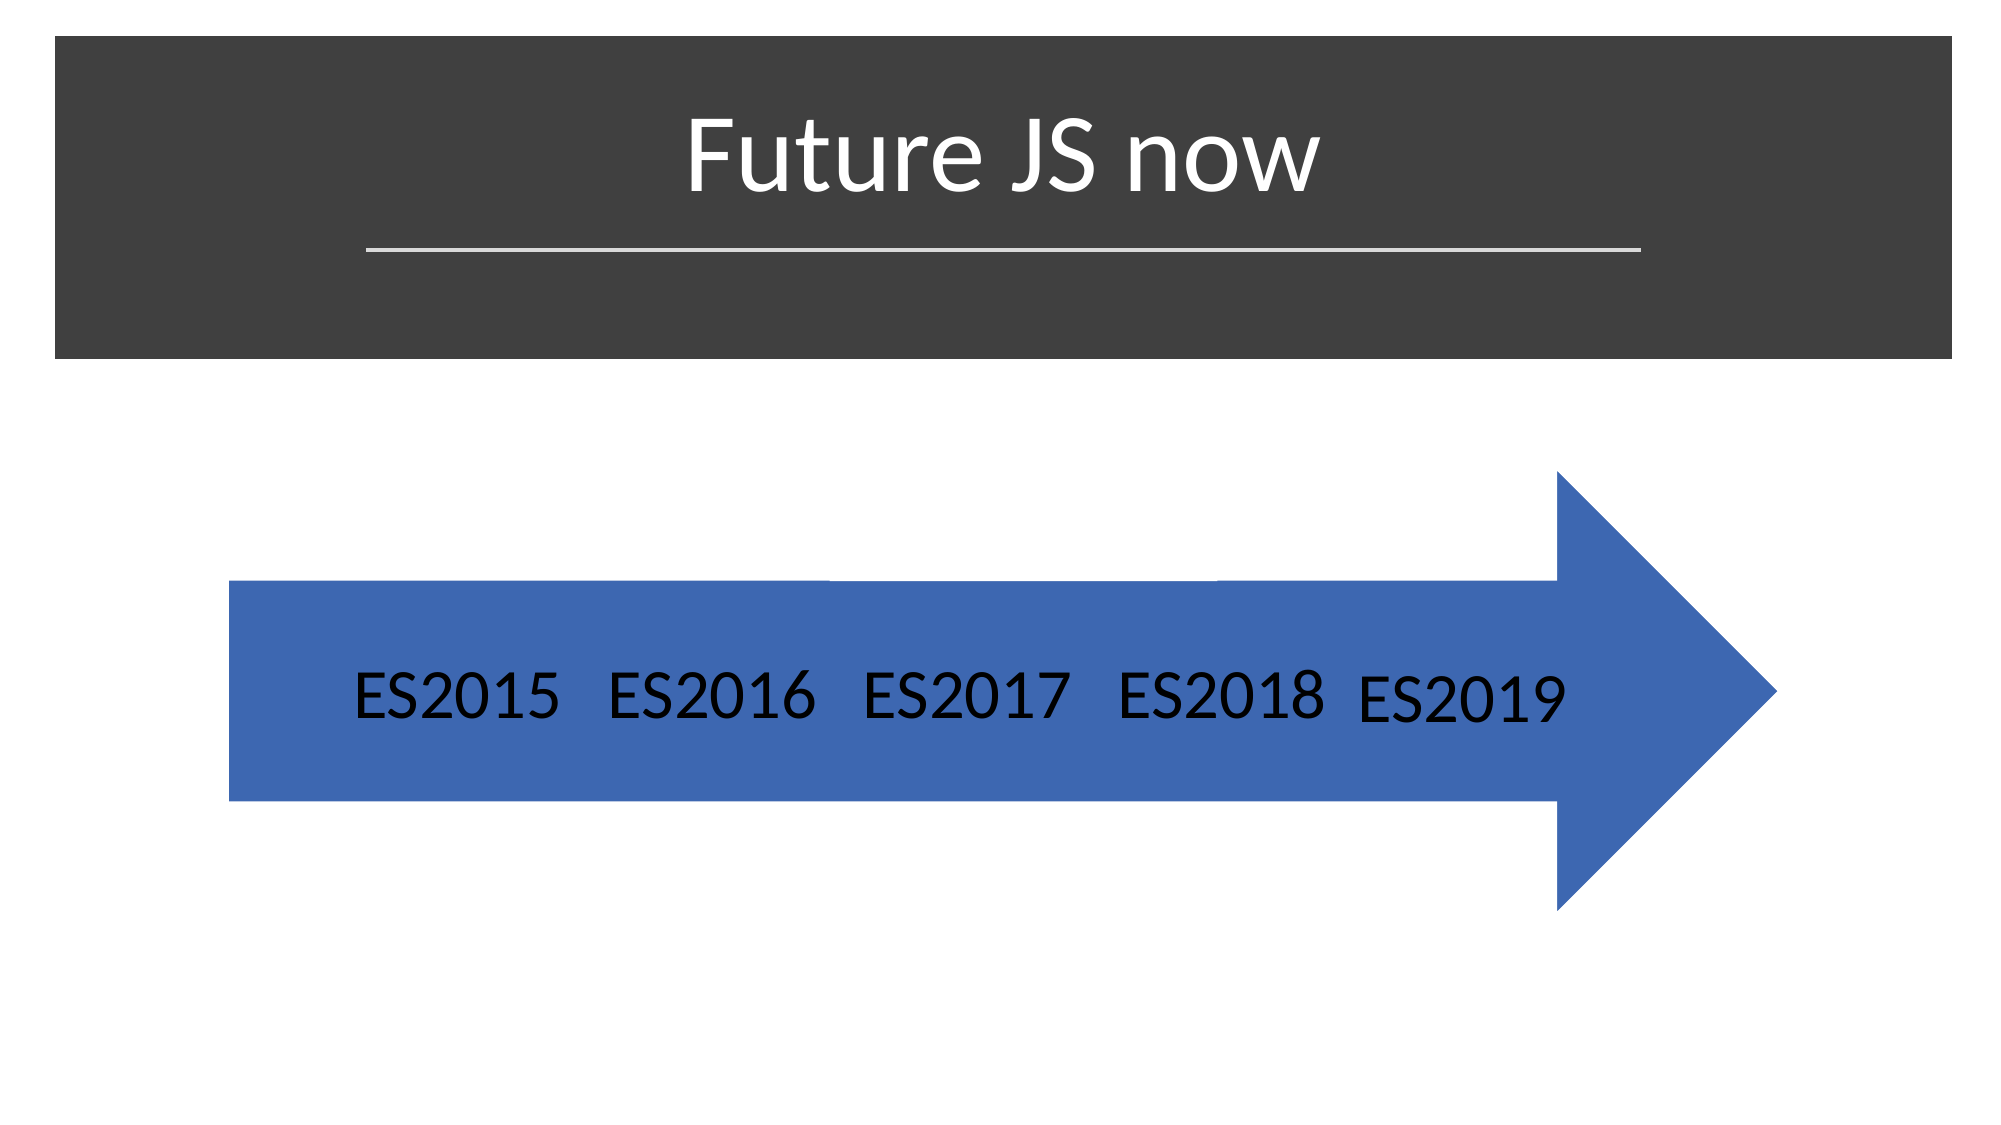

Future JS now

ES2019

ES2015

ES2016

ES2017

ES2018